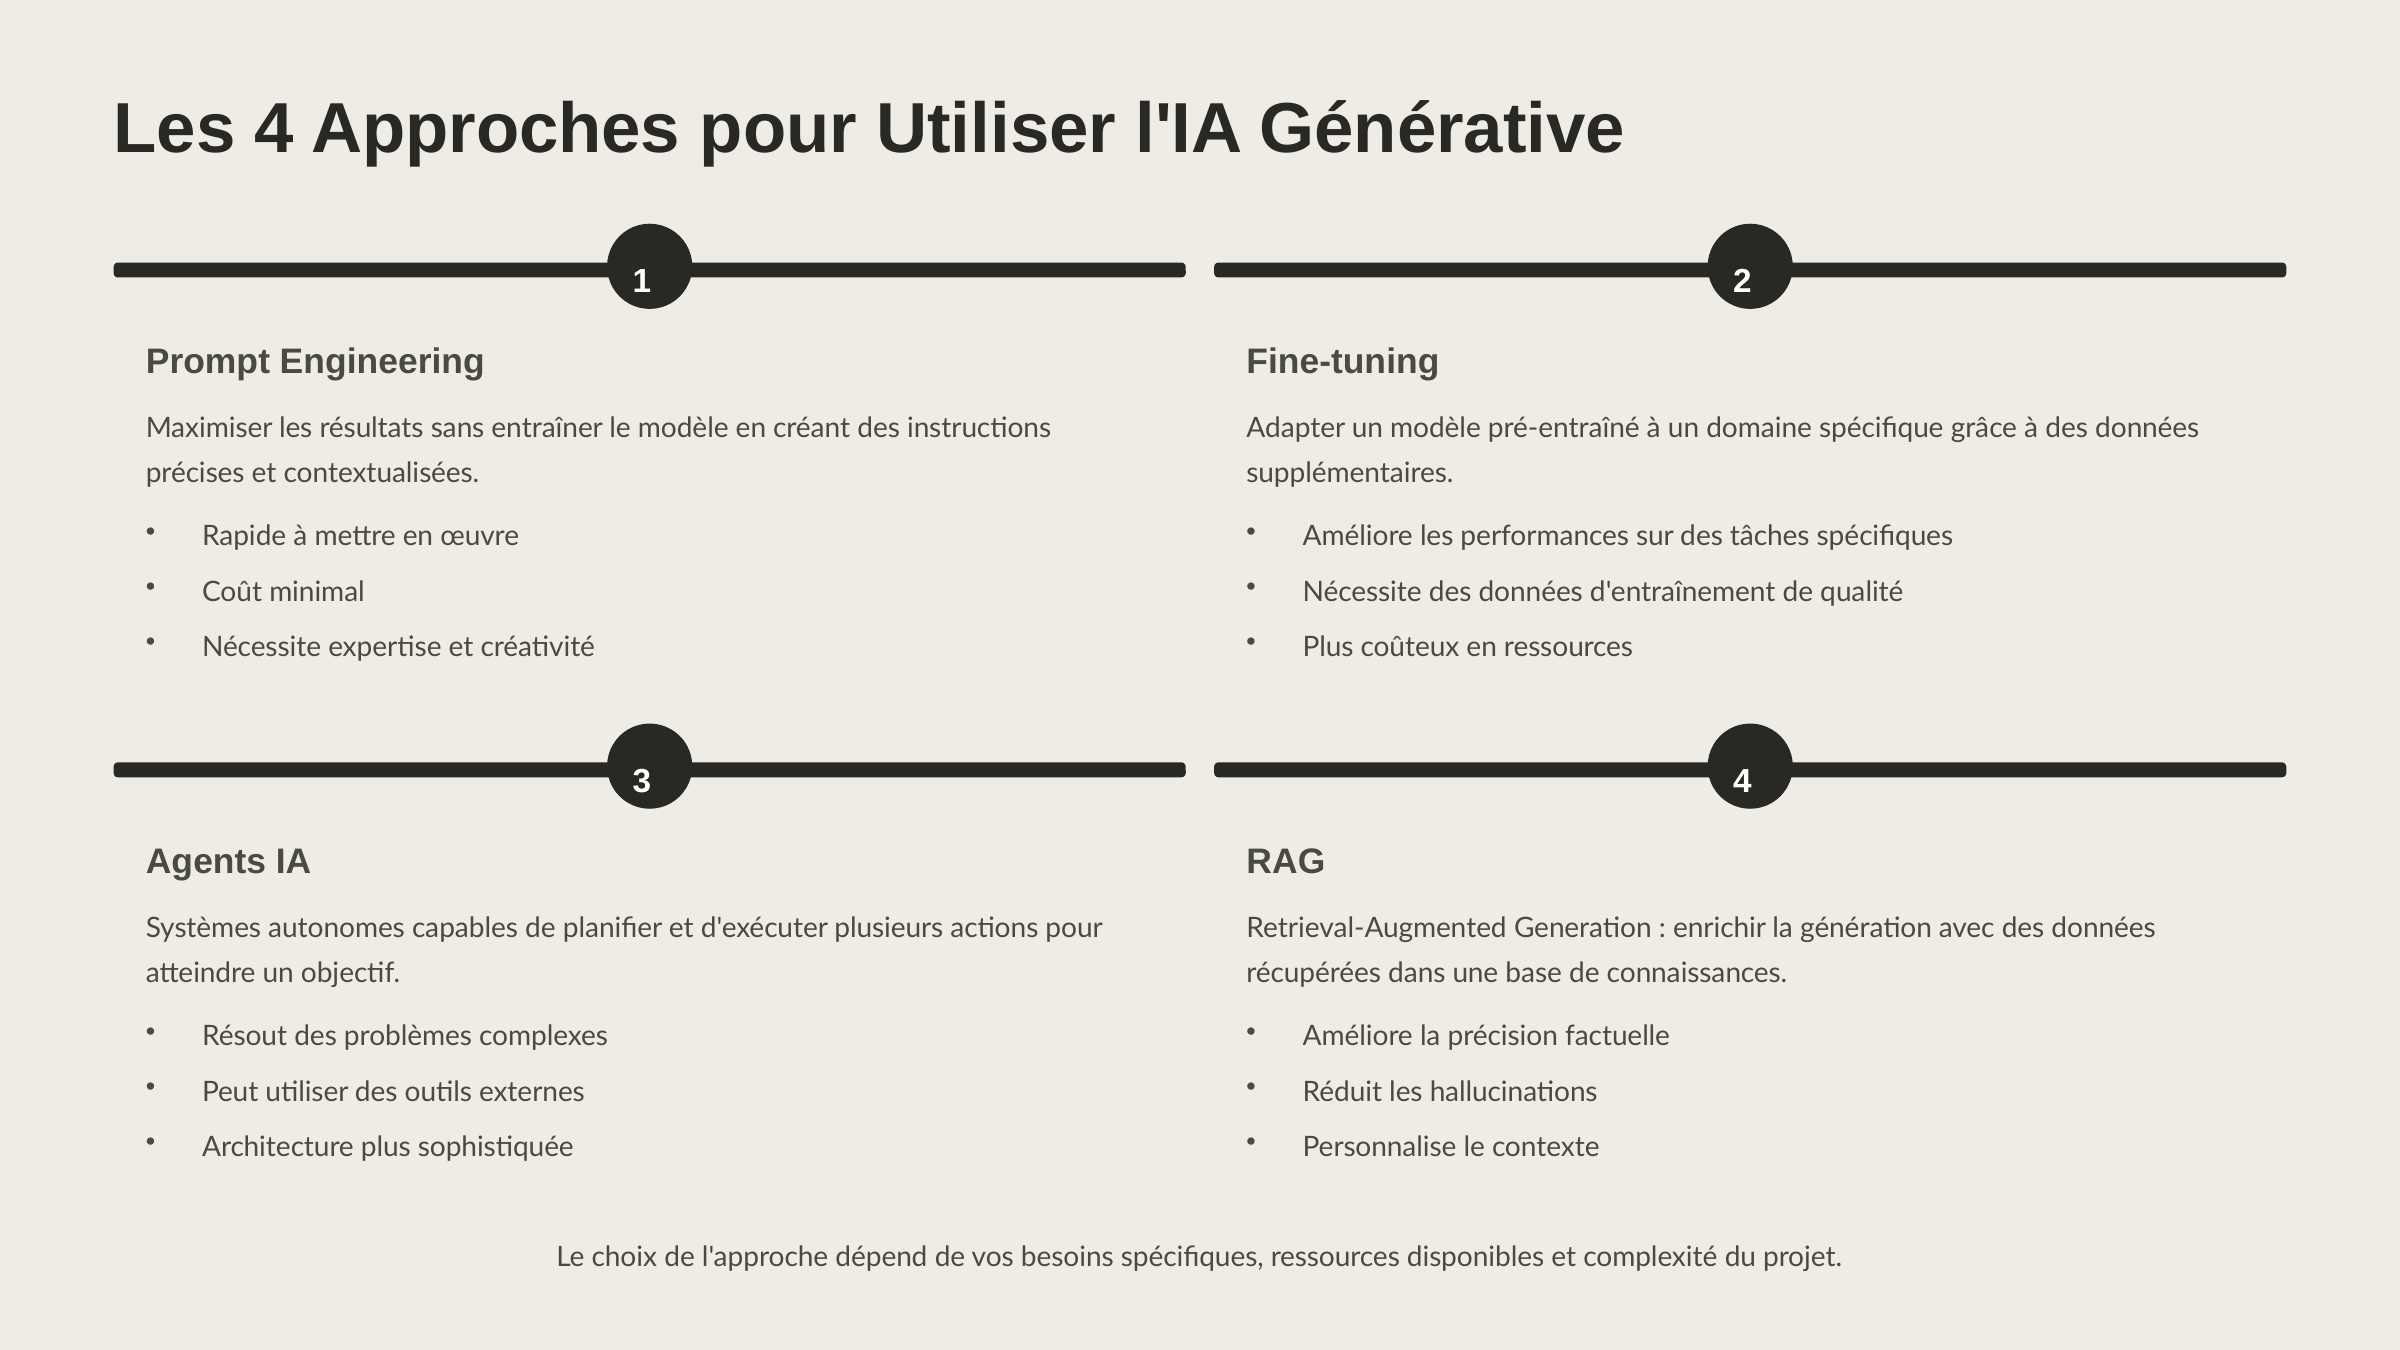

Les 4 Approches pour Utiliser l'IA Générative

1
2

Prompt Engineering
Fine-tuning
Maximiser les résultats sans entraîner le modèle en créant des instructions précises et contextualisées.
Adapter un modèle pré-entraîné à un domaine spécifique grâce à des données supplémentaires.
Rapide à mettre en œuvre
Améliore les performances sur des tâches spécifiques
Coût minimal
Nécessite des données d'entraînement de qualité
Nécessite expertise et créativité
Plus coûteux en ressources

3
4

Agents IA
RAG
Systèmes autonomes capables de planifier et d'exécuter plusieurs actions pour atteindre un objectif.
Retrieval-Augmented Generation : enrichir la génération avec des données récupérées dans une base de connaissances.
Résout des problèmes complexes
Améliore la précision factuelle
Peut utiliser des outils externes
Réduit les hallucinations
Architecture plus sophistiquée
Personnalise le contexte
Le choix de l'approche dépend de vos besoins spécifiques, ressources disponibles et complexité du projet.